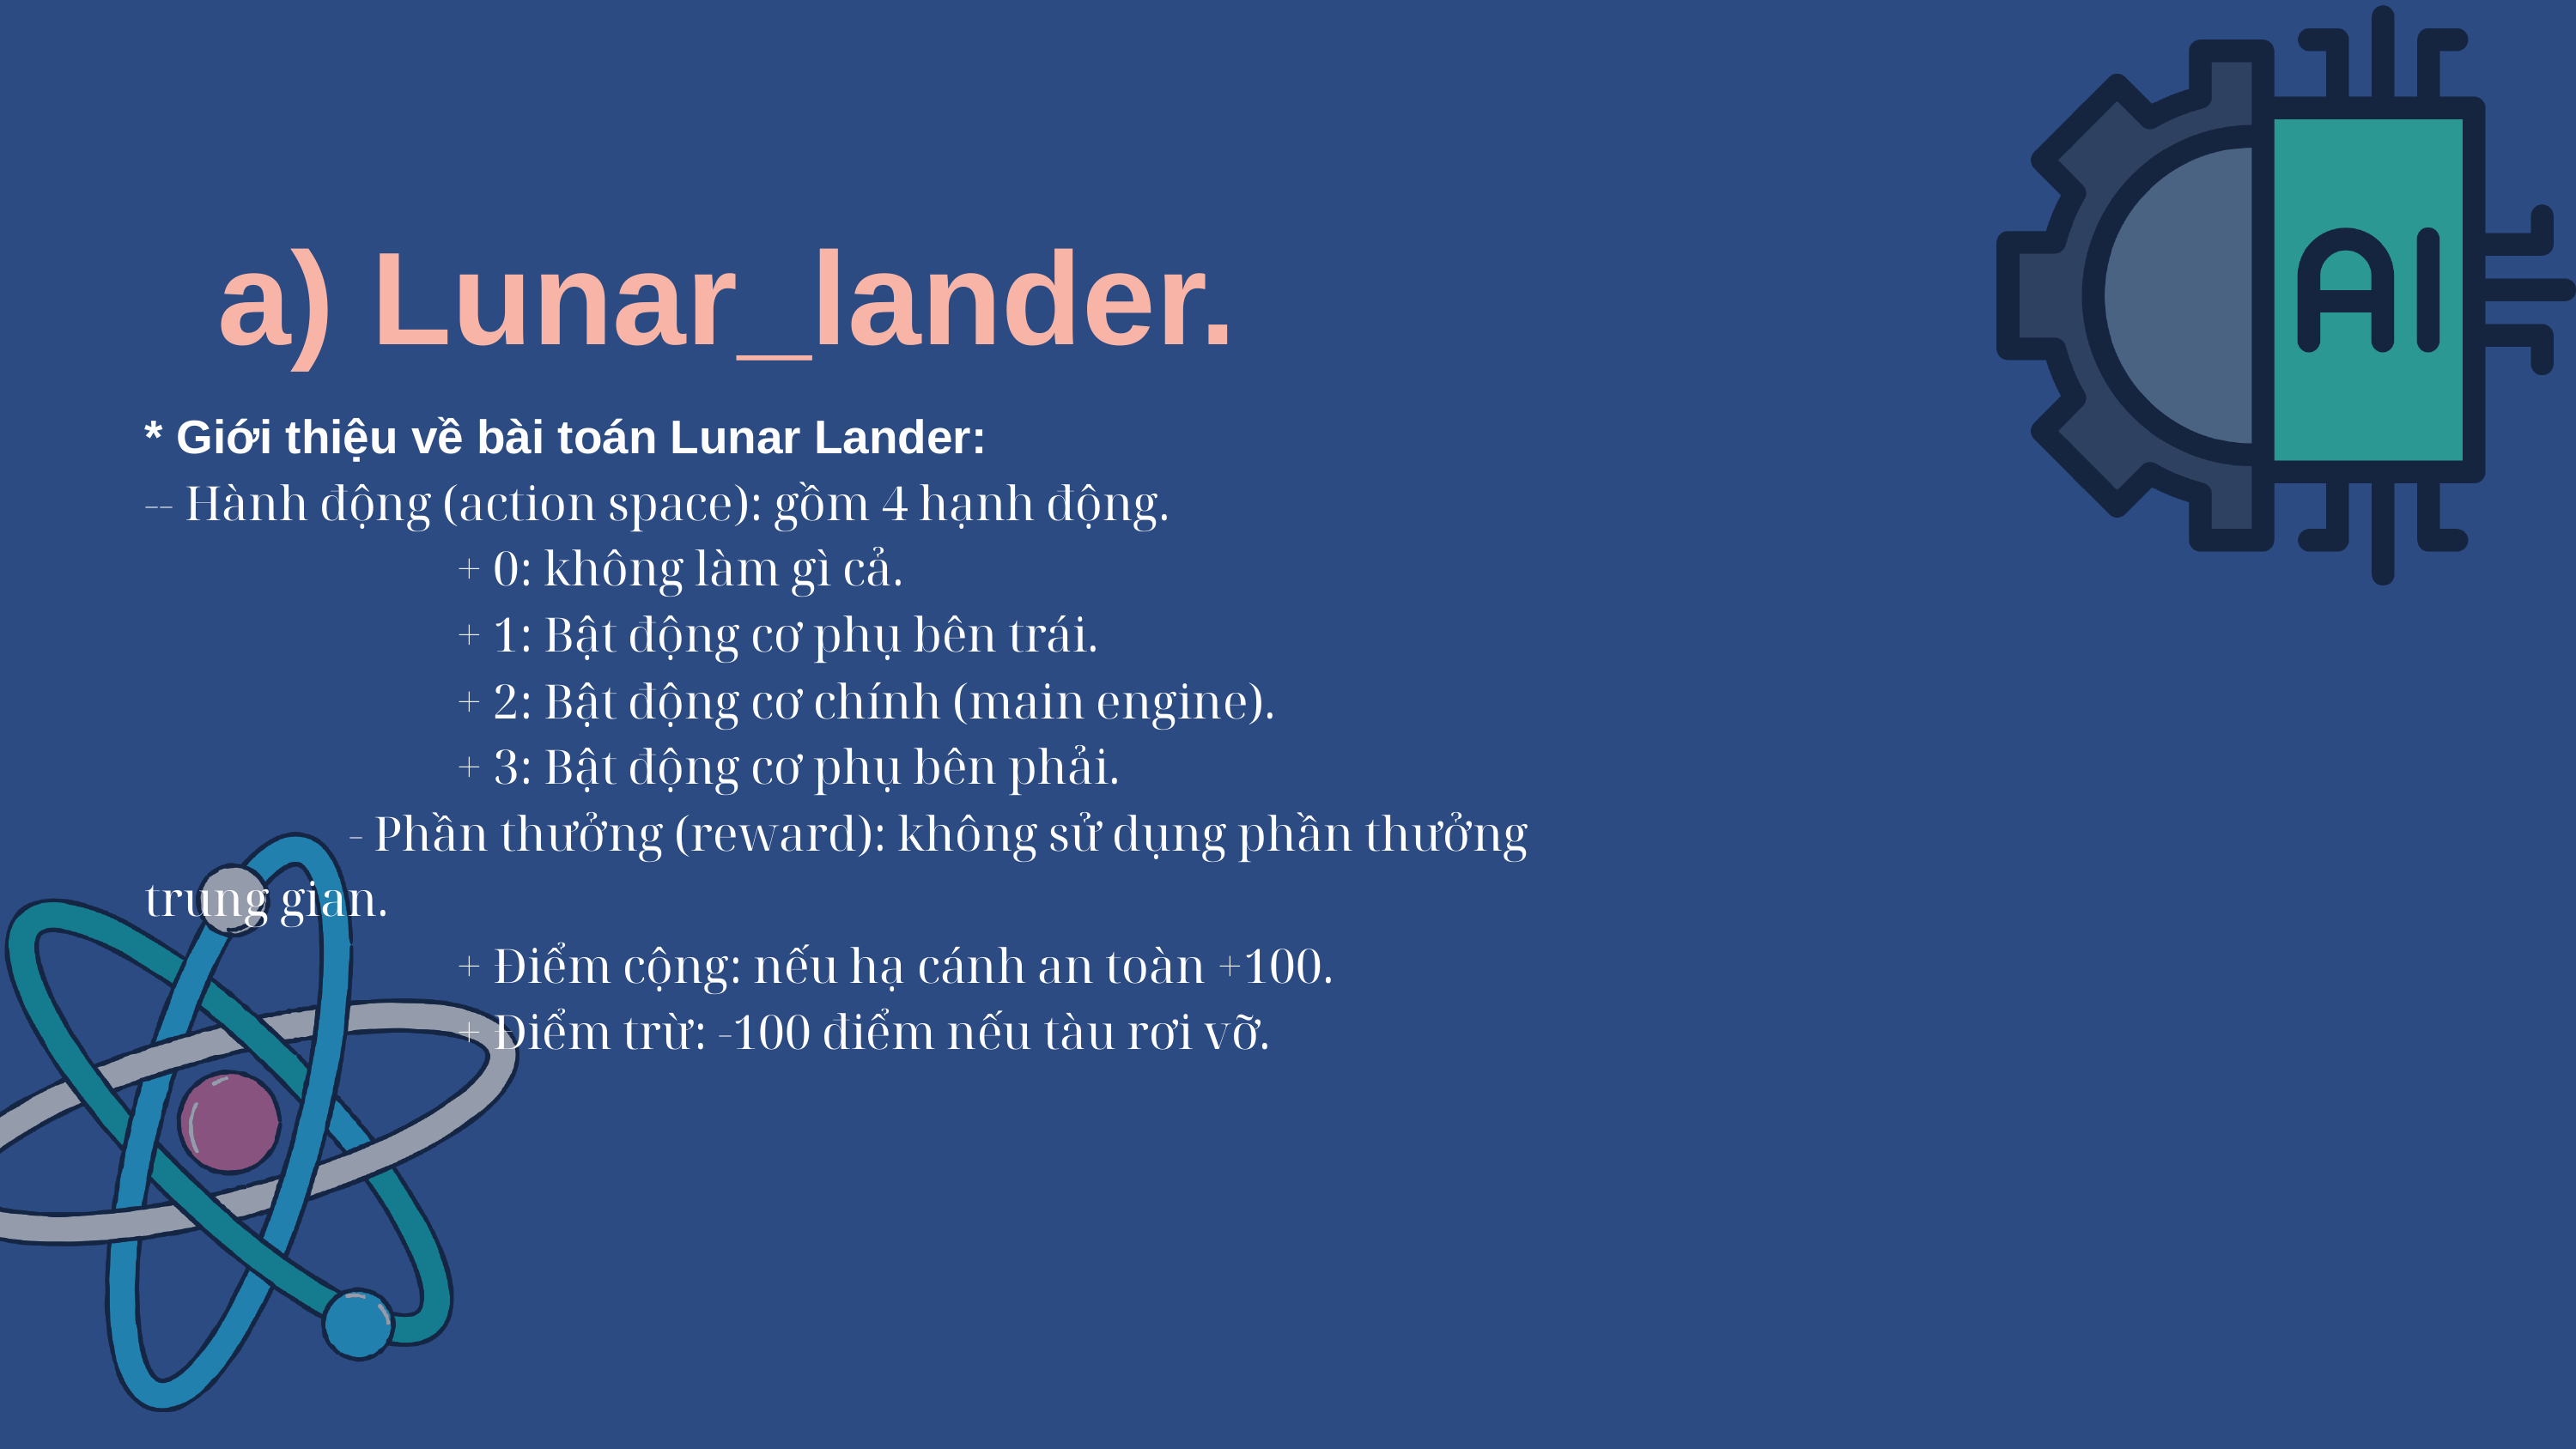

a) Lunar_lander.
* Giới thiệu về bài toán Lunar Lander:
-- Hành động (action space): gồm 4 hạnh động.
                             + 0: không làm gì cả.
                             + 1: Bật động cơ phụ bên trái.
                             + 2: Bật động cơ chính (main engine).
                             + 3: Bật động cơ phụ bên phải.
                   - Phần thưởng (reward): không sử dụng phần thưởng trung gian.
                             + Điểm cộng: nếu hạ cánh an toàn +100.
                             + Điểm trừ: -100 điểm nếu tàu rơi vỡ.